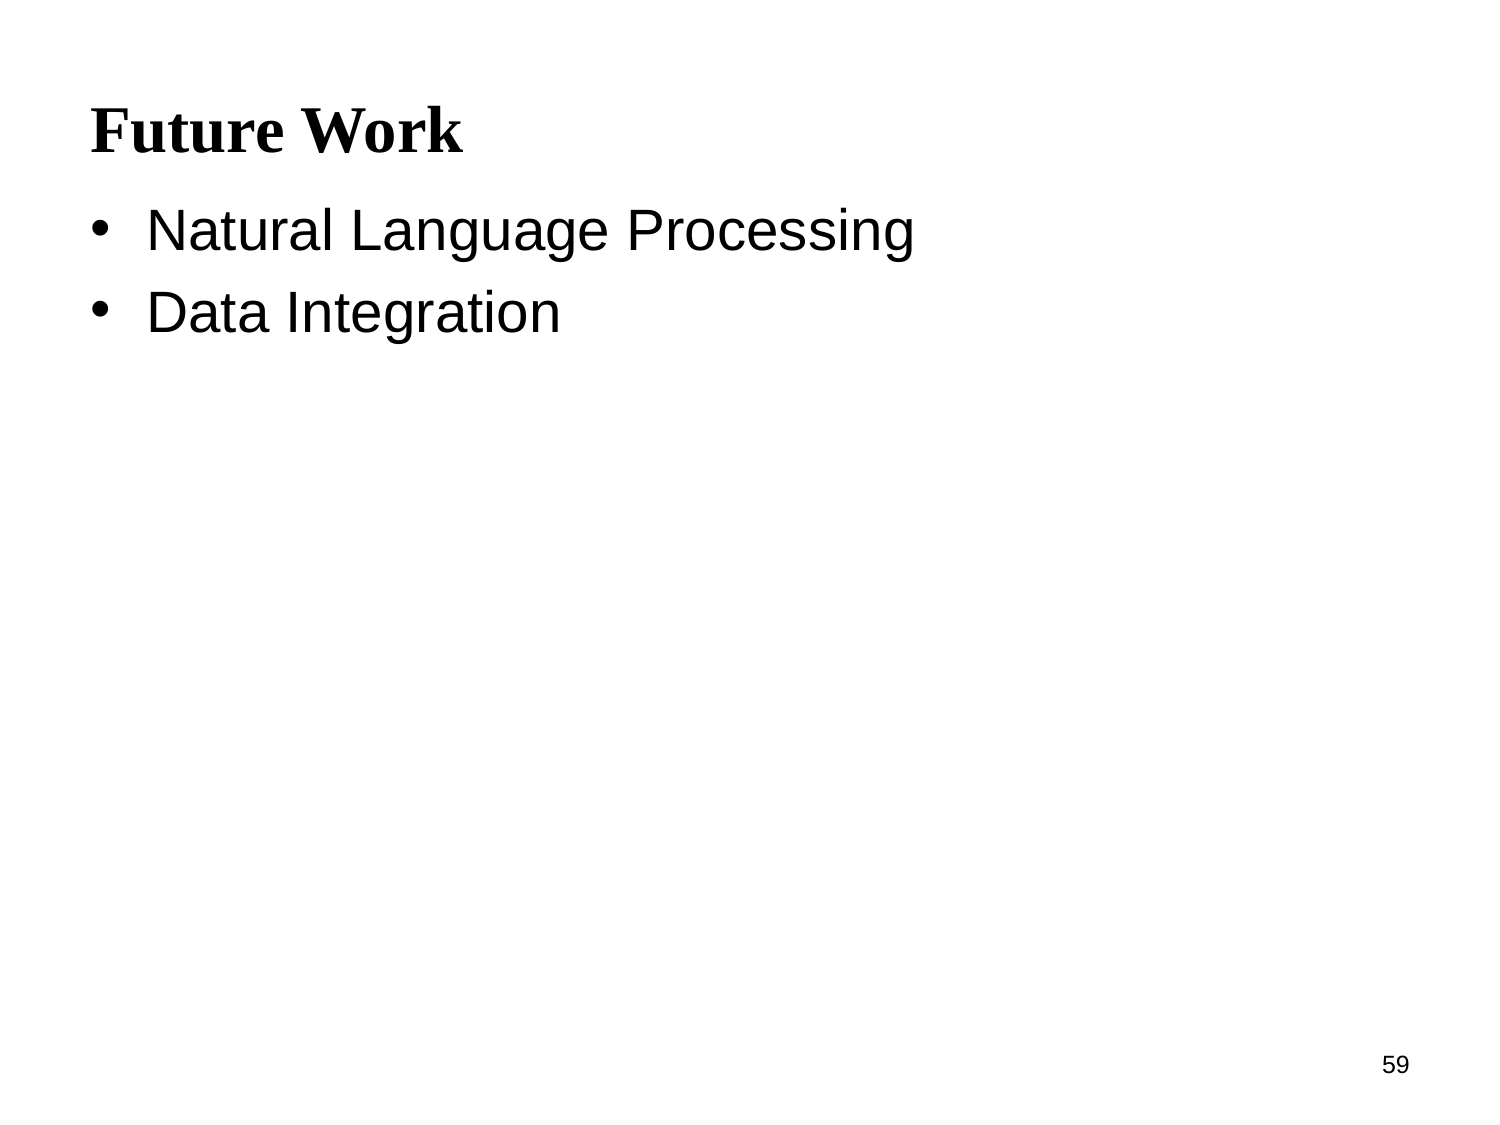

# Future Work
Natural Language Processing
Data Integration
59